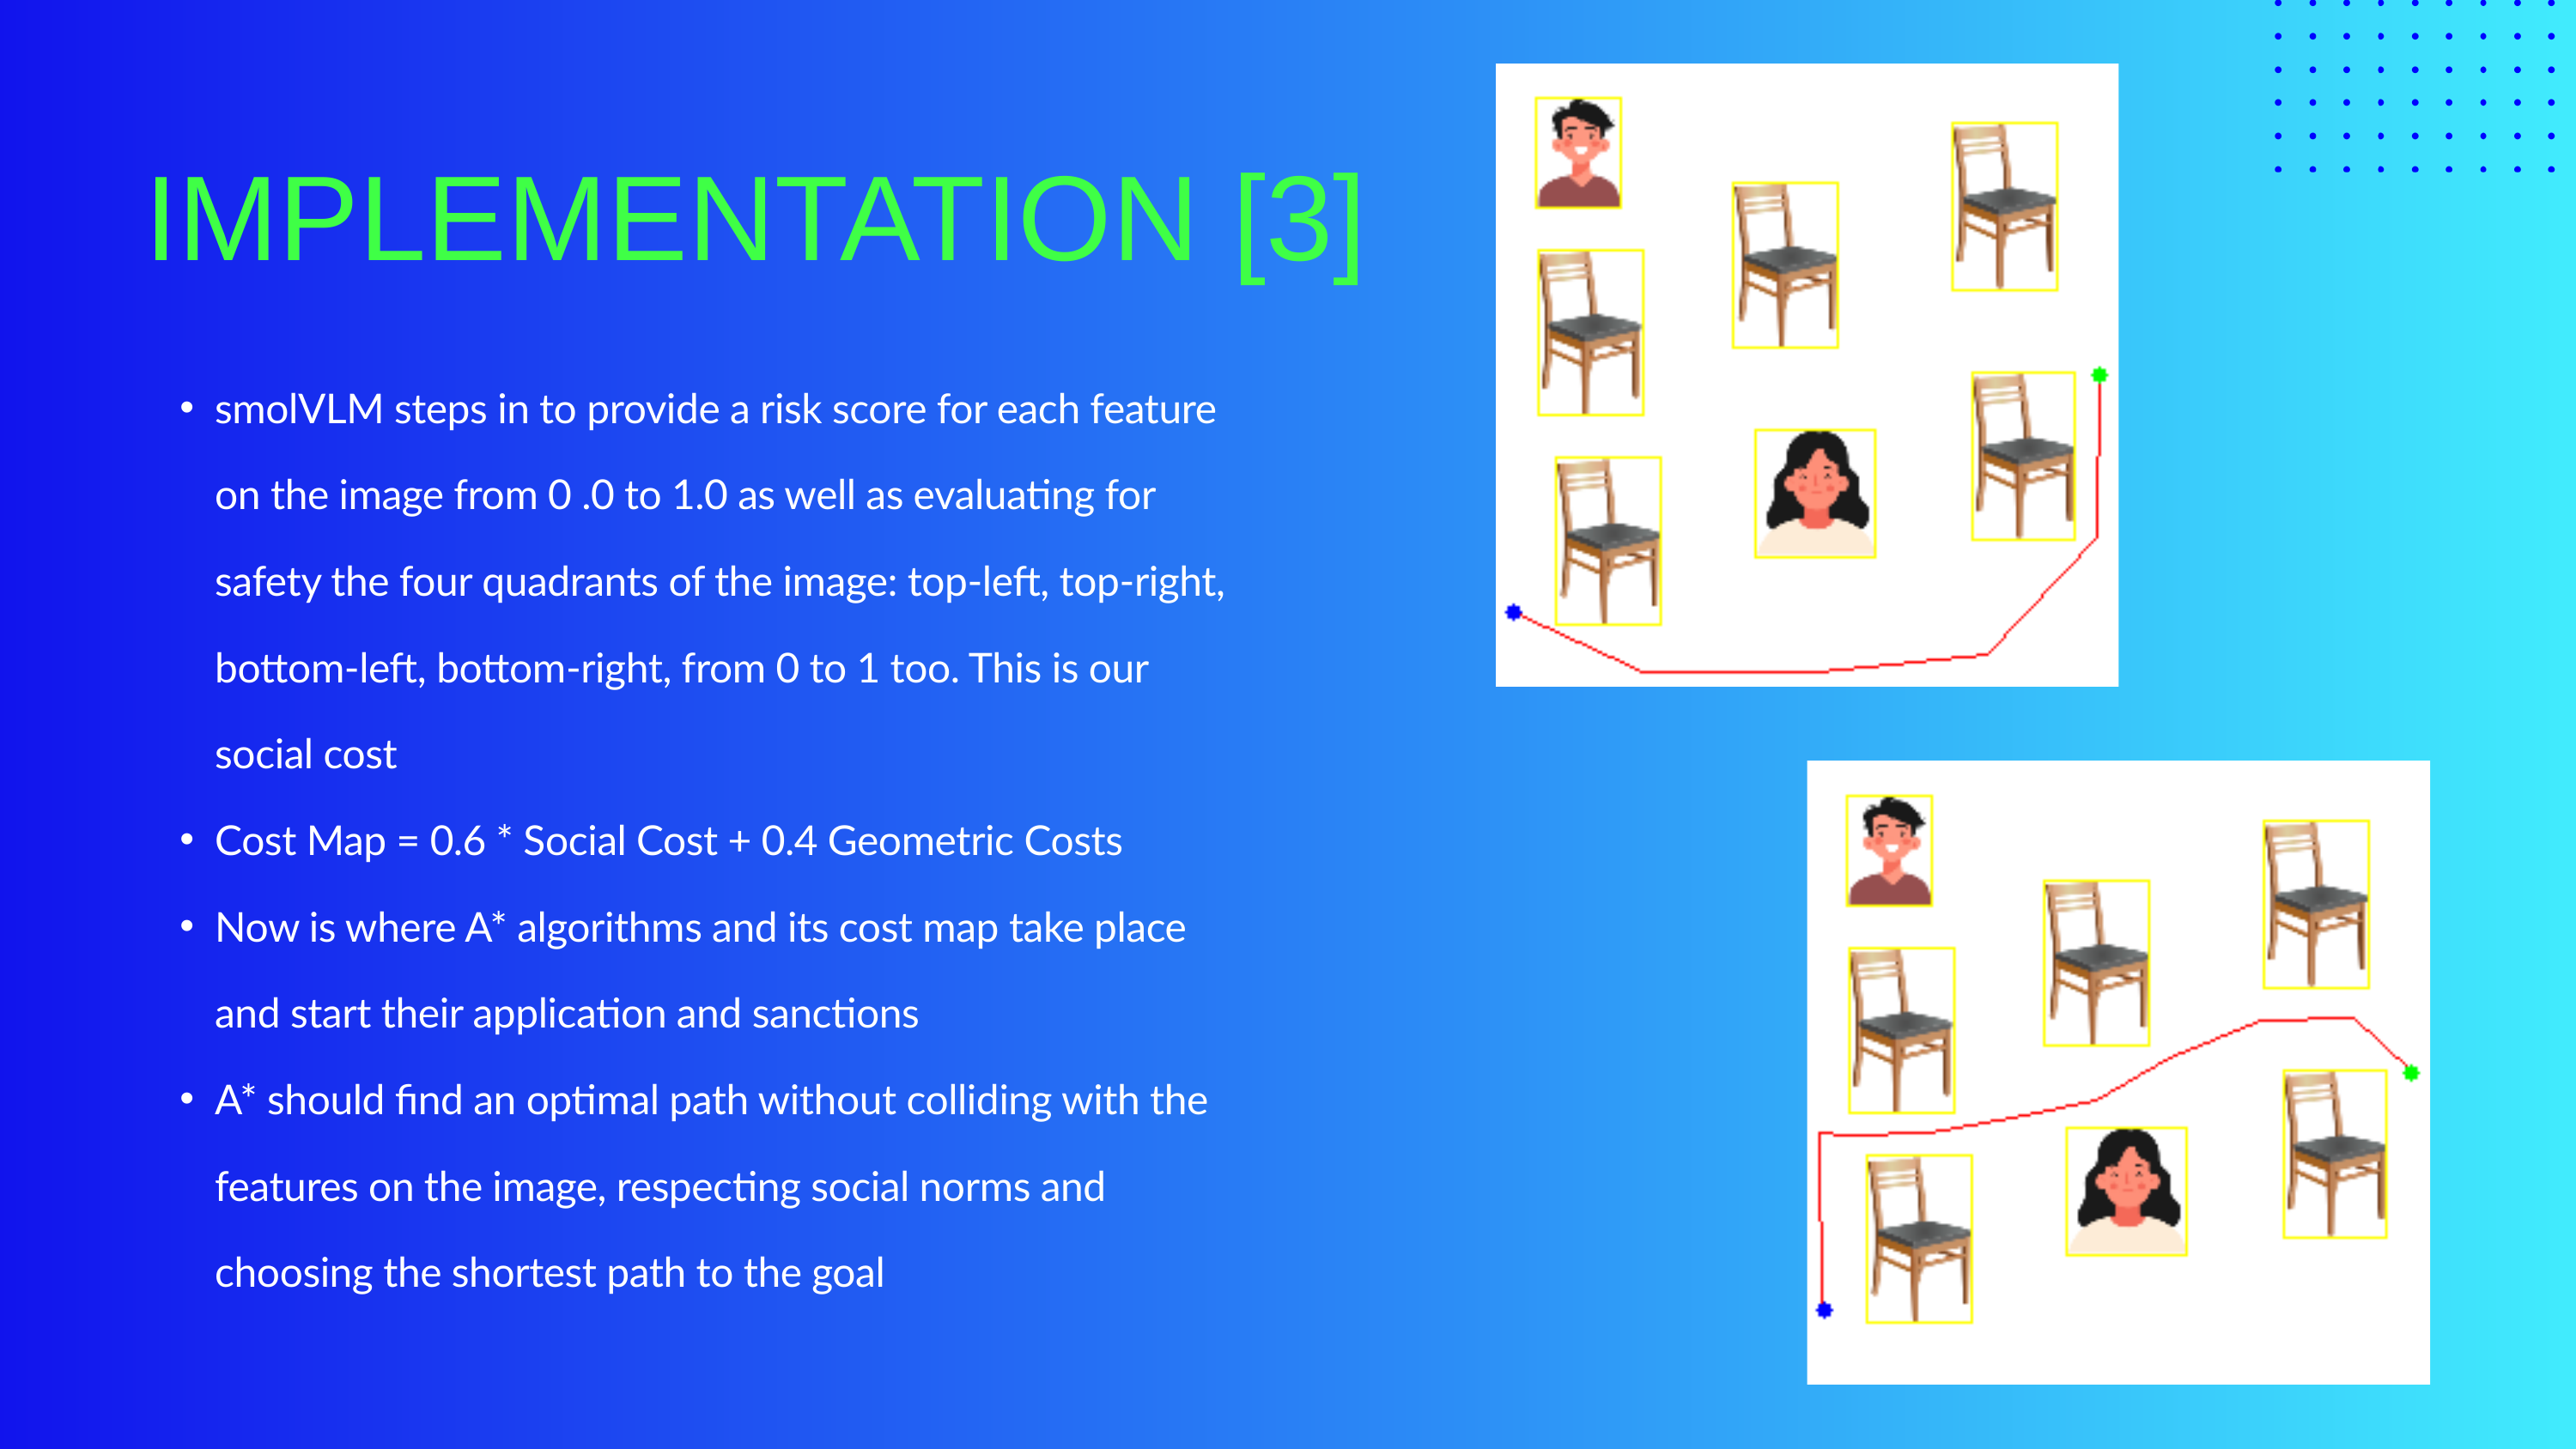

IMPLEMENTATION [3]
smolVLM steps in to provide a risk score for each feature on the image from 0 .0 to 1.0 as well as evaluating for safety the four quadrants of the image: top-left, top-right, bottom-left, bottom-right, from 0 to 1 too. This is our social cost
Cost Map = 0.6 * Social Cost + 0.4 Geometric Costs
Now is where A* algorithms and its cost map take place and start their application and sanctions
A* should find an optimal path without colliding with the features on the image, respecting social norms and choosing the shortest path to the goal